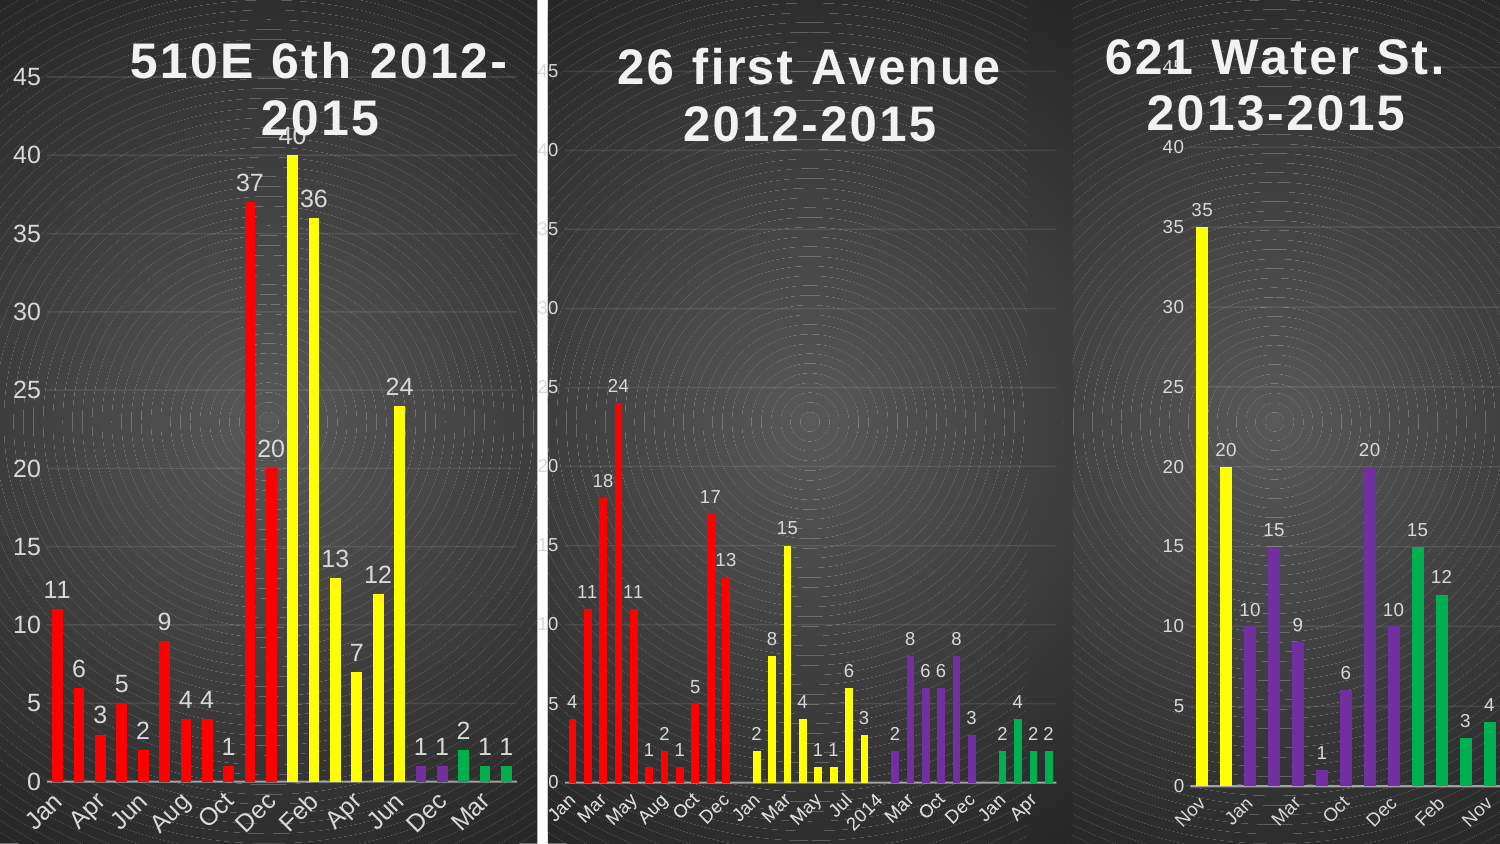

### Chart: 621 Water St. 2013-2015

| Category |  |
|---|---|
| Nov | 35.0 |
| Dec | 20.0 |
| Jan | 10.0 |
| Feb | 15.0 |
| Mar | 9.0 |
| Apr | 1.0 |
| Oct | 6.0 |
| Nov | 20.0 |
| Dec | 10.0 |
| Jan | 15.0 |
| Feb | 12.0 |
| Mar | 3.0 |
| Nov | 4.0 |

### Chart: 510E 6th 2012-2015

| Category |  |
|---|---|
| Jan | 11.0 |
| Feb | 6.0 |
| Apr | 3.0 |
| May | 5.0 |
| Jun | 2.0 |
| Jul | 9.0 |
| Aug | 4.0 |
| Sep | 4.0 |
| Oct | 1.0 |
| Nov | 37.0 |
| Dec | 20.0 |
| Jan | 40.0 |
| Feb | 36.0 |
| Mar | 13.0 |
| Apr | 7.0 |
| May | 12.0 |
| Jun | 24.0 |
| Jul | 1.0 |
| Dec | 1.0 |
| Jan | 2.0 |
| Mar | 1.0 |
| Apr | 1.0 |

### Chart: 26 first Avenue 2012-2015

| Category |  |
|---|---|
| Jan | 4.0 |
| Feb | 11.0 |
| Mar | 18.0 |
| Apr | 24.0 |
| May | 11.0 |
| Jun | 1.0 |
| Aug | 2.0 |
| Sep | 1.0 |
| Oct | 5.0 |
| Nov | 17.0 |
| Dec | 13.0 |
| 2013 | None |
| Jan | 2.0 |
| Feb | 8.0 |
| Mar | 15.0 |
| Apr | 4.0 |
| May | 1.0 |
| Jun | 1.0 |
| Jul | 6.0 |
| Dec | 3.0 |
| 2014 | None |
| Feb | 2.0 |
| Mar | 8.0 |
| Apr | 6.0 |
| Oct | 6.0 |
| Nov | 8.0 |
| Dec | 3.0 |
| 2015 | None |
| Jan | 2.0 |
| Mar | 4.0 |
| Apr | 2.0 |
| Oct | 2.0 |